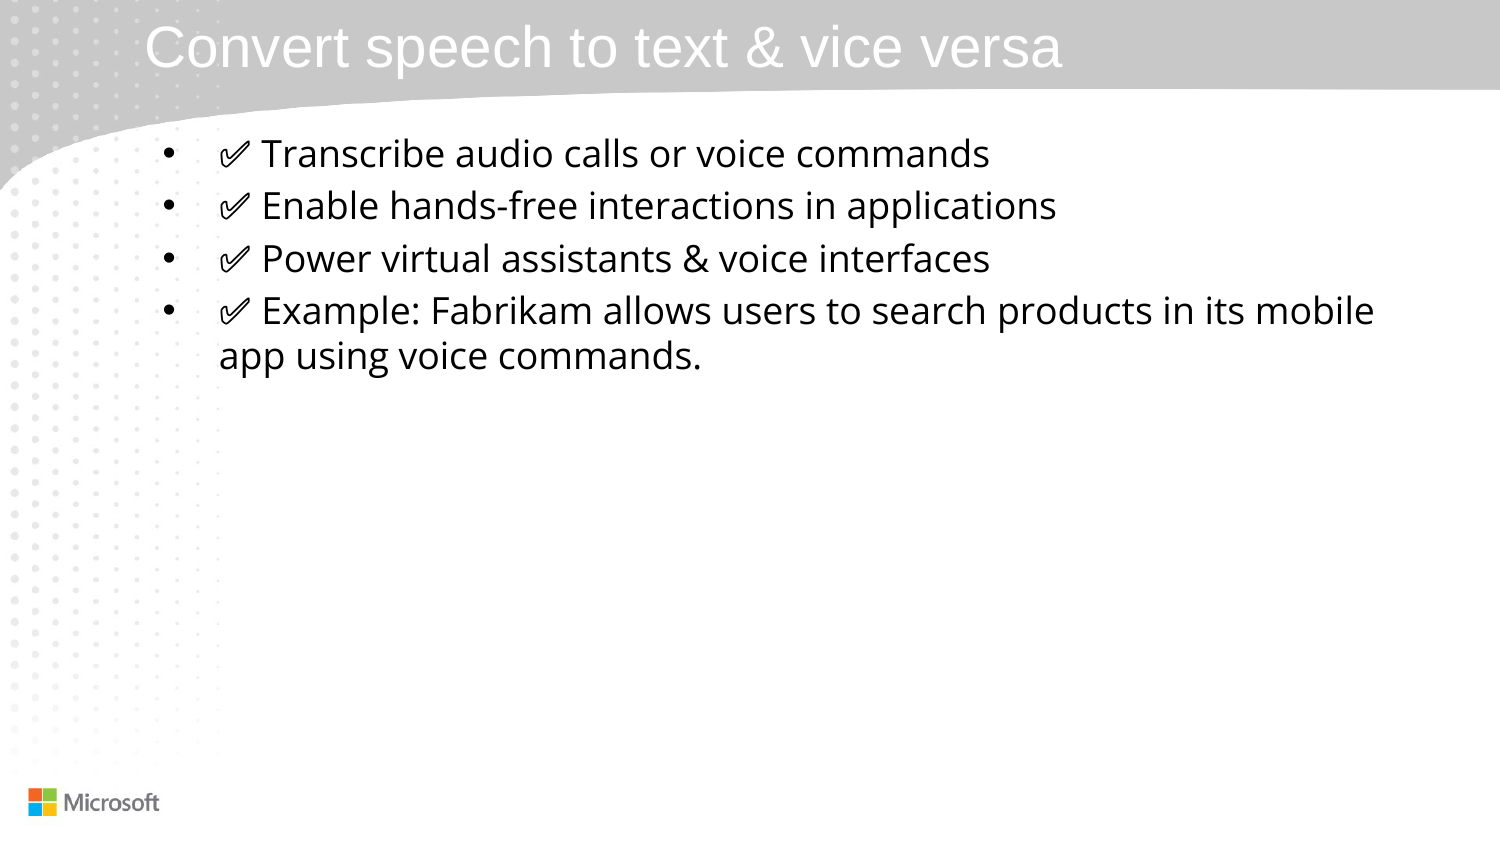

# Convert speech to text & vice versa
✅ Transcribe audio calls or voice commands
✅ Enable hands-free interactions in applications
✅ Power virtual assistants & voice interfaces
✅ Example: Fabrikam allows users to search products in its mobile app using voice commands.